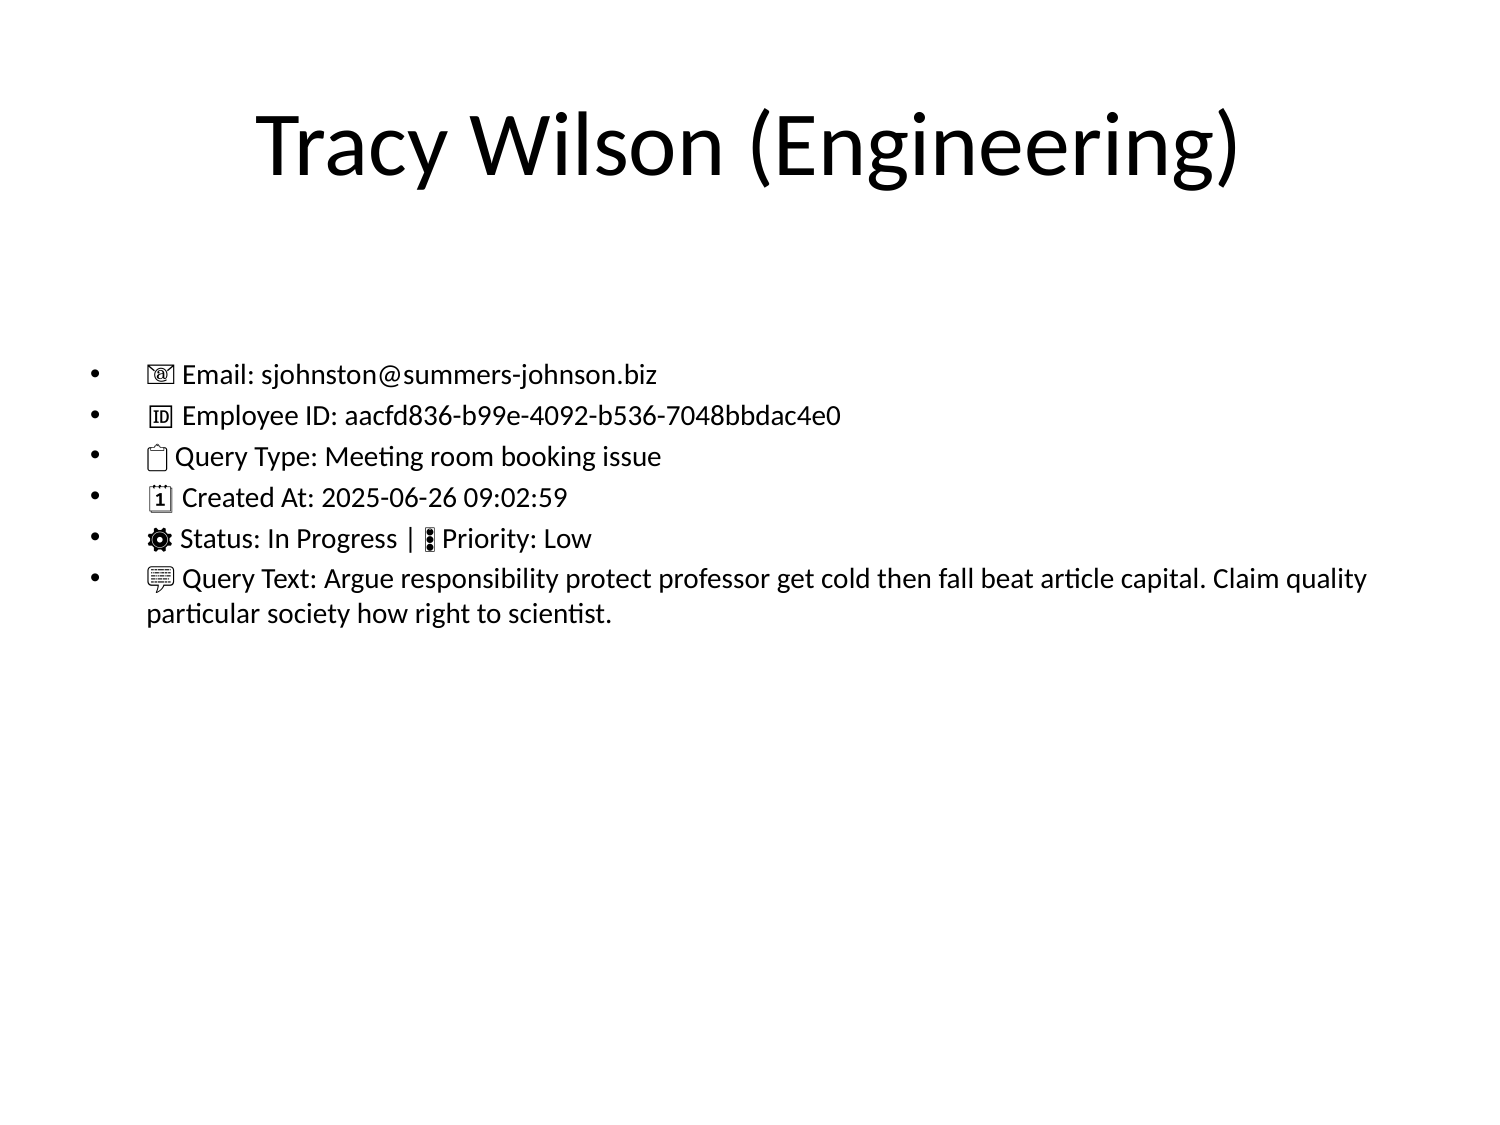

# Tracy Wilson (Engineering)

📧 Email: sjohnston@summers-johnson.biz
🆔 Employee ID: aacfd836-b99e-4092-b536-7048bbdac4e0
📋 Query Type: Meeting room booking issue
🗓 Created At: 2025-06-26 09:02:59
⚙ Status: In Progress | 🚦 Priority: Low
💬 Query Text: Argue responsibility protect professor get cold then fall beat article capital. Claim quality particular society how right to scientist.